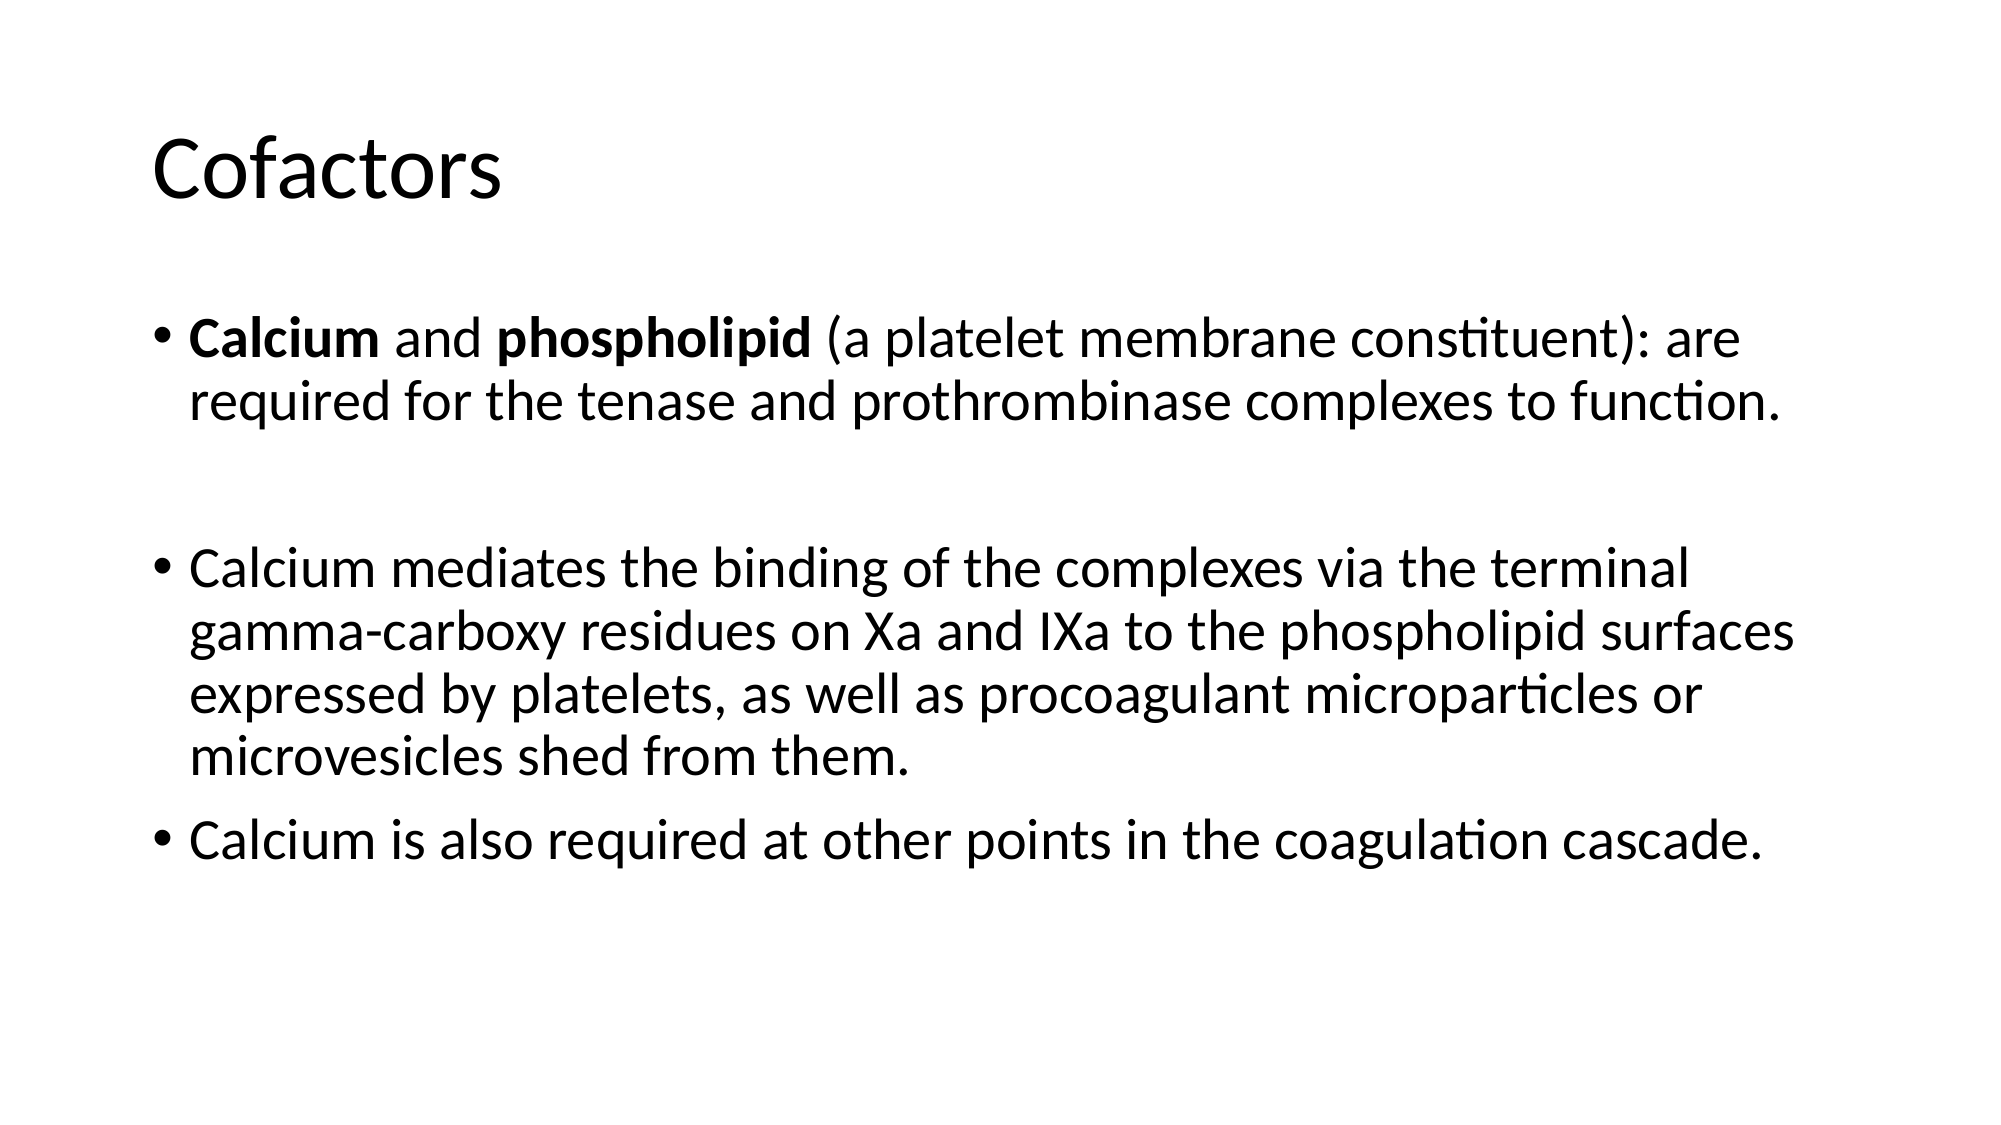

# Cofactors
Calcium and phospholipid (a platelet membrane constituent): are required for the tenase and prothrombinase complexes to function.

Calcium mediates the binding of the complexes via the terminal gamma-carboxy residues on Xa and IXa to the phospholipid surfaces expressed by platelets, as well as procoagulant microparticles or microvesicles shed from them.
Calcium is also required at other points in the coagulation cascade.